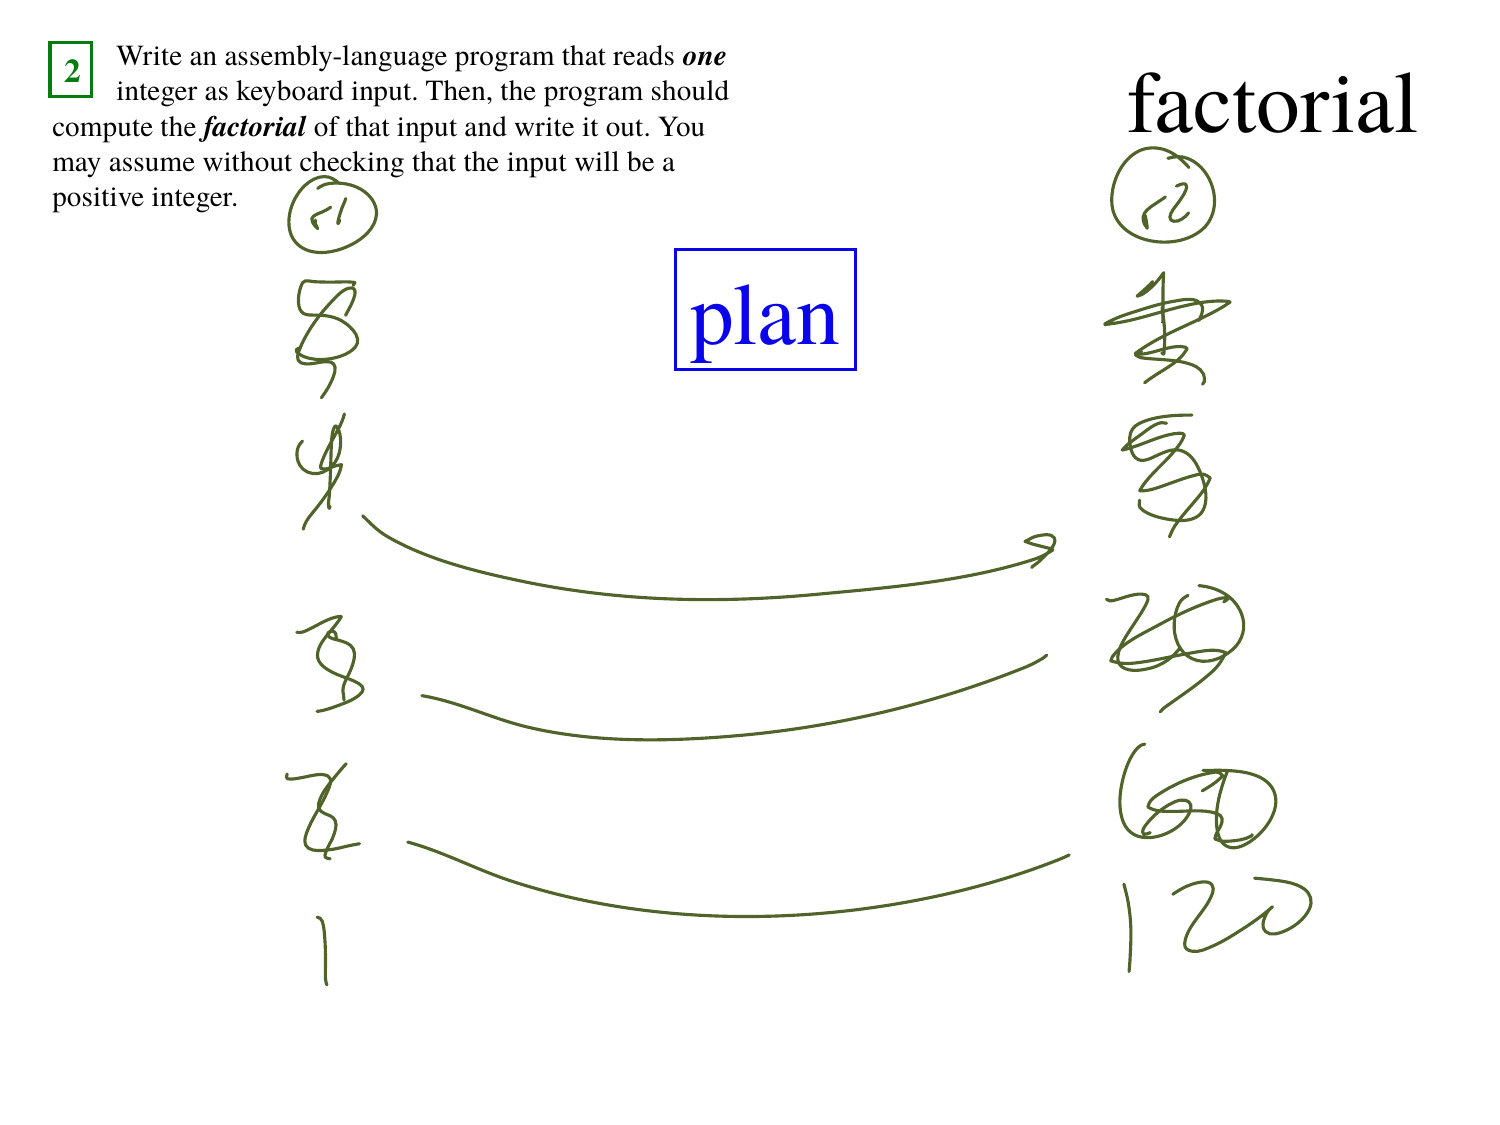

Write an assembly-language program that reads one integer as keyboard input. Then, the program should
factorial
2
compute the factorial of that input and write it out. You may assume without checking that the input will be a positive integer.

plan